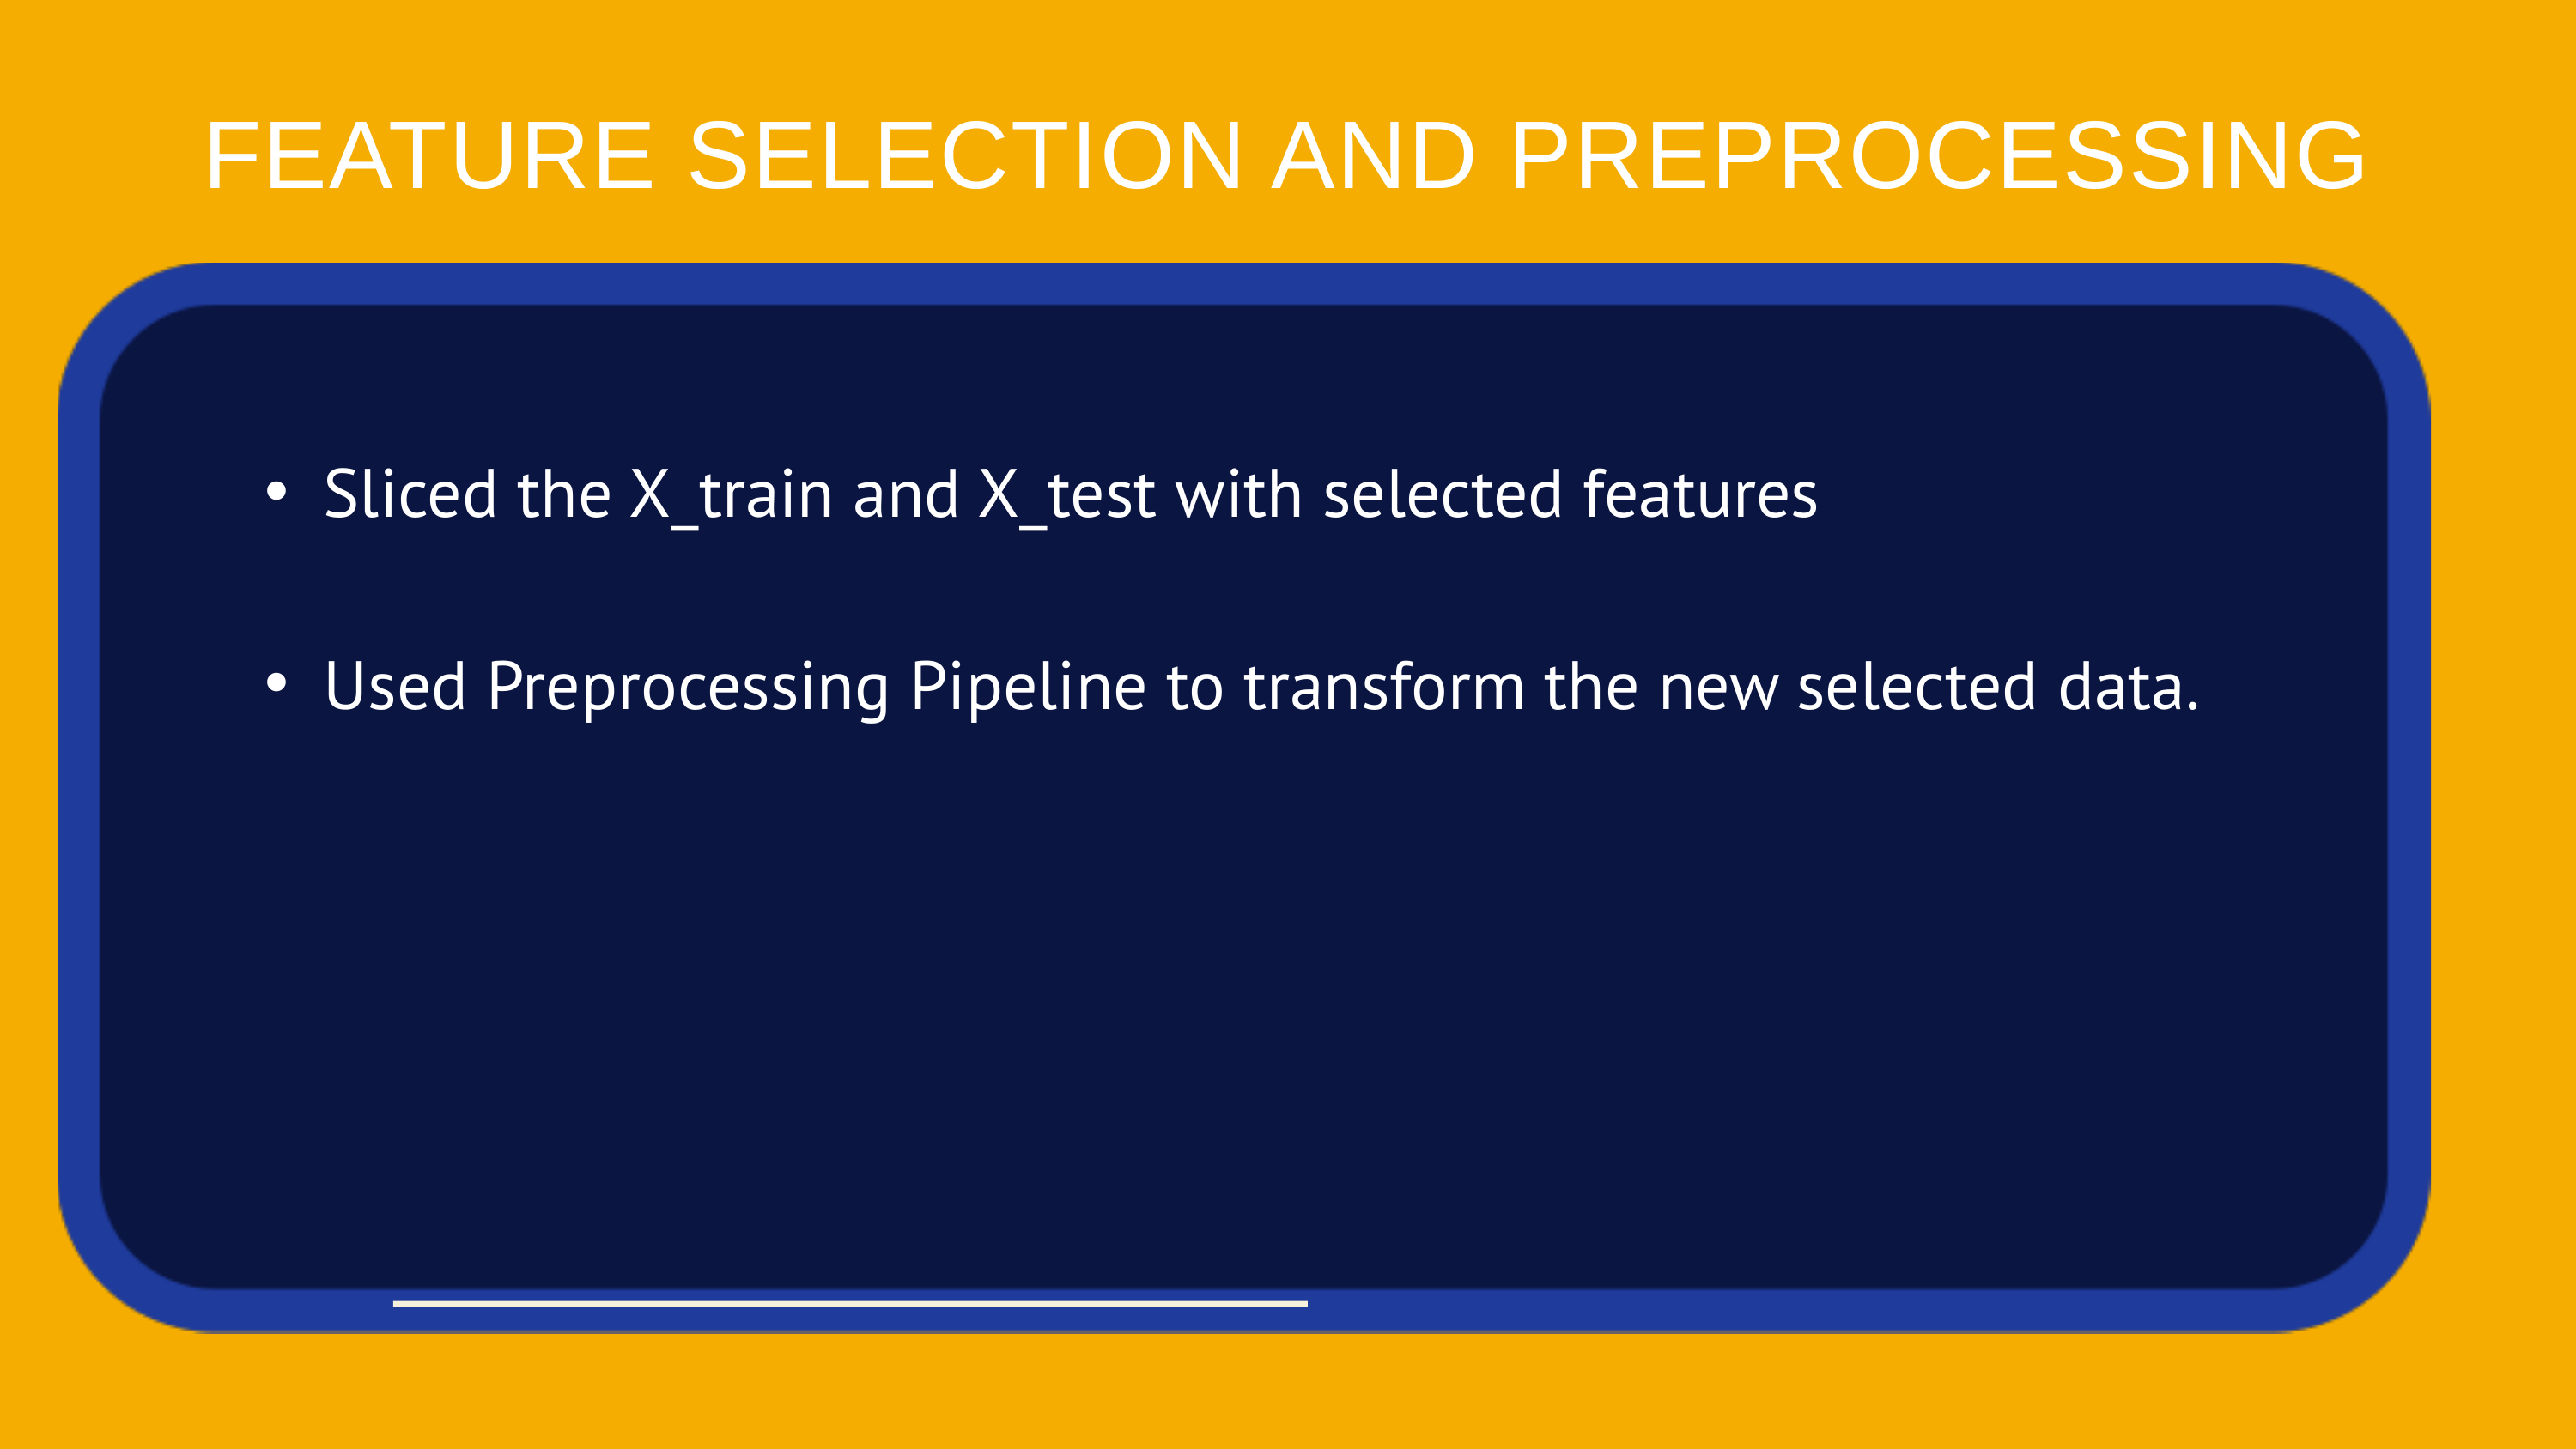

FEATURE SELECTION AND PREPROCESSING

Sliced the X_train and X_test with selected features

Used Preprocessing Pipeline to transform the new selected data.